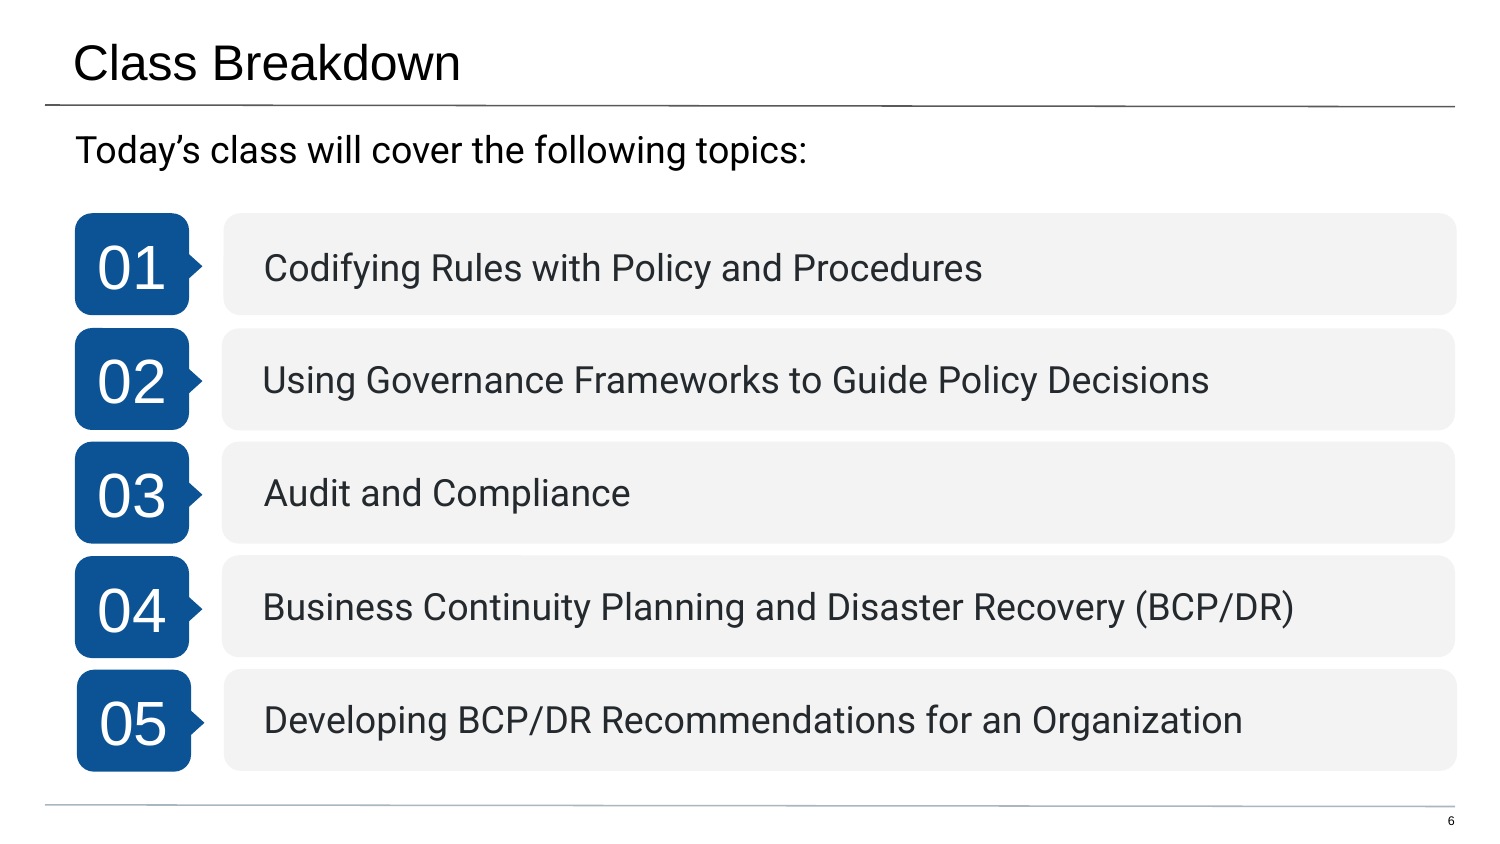

# Class Breakdown
Today’s class will cover the following topics:

01

Codifying Rules with Policy and Procedures
02

Using Governance Frameworks to Guide Policy Decisions
03

Audit and Compliance
Business Continuity Planning and Disaster Recovery (BCP/DR)

04

Developing BCP/DR Recommendations for an Organization
05

6